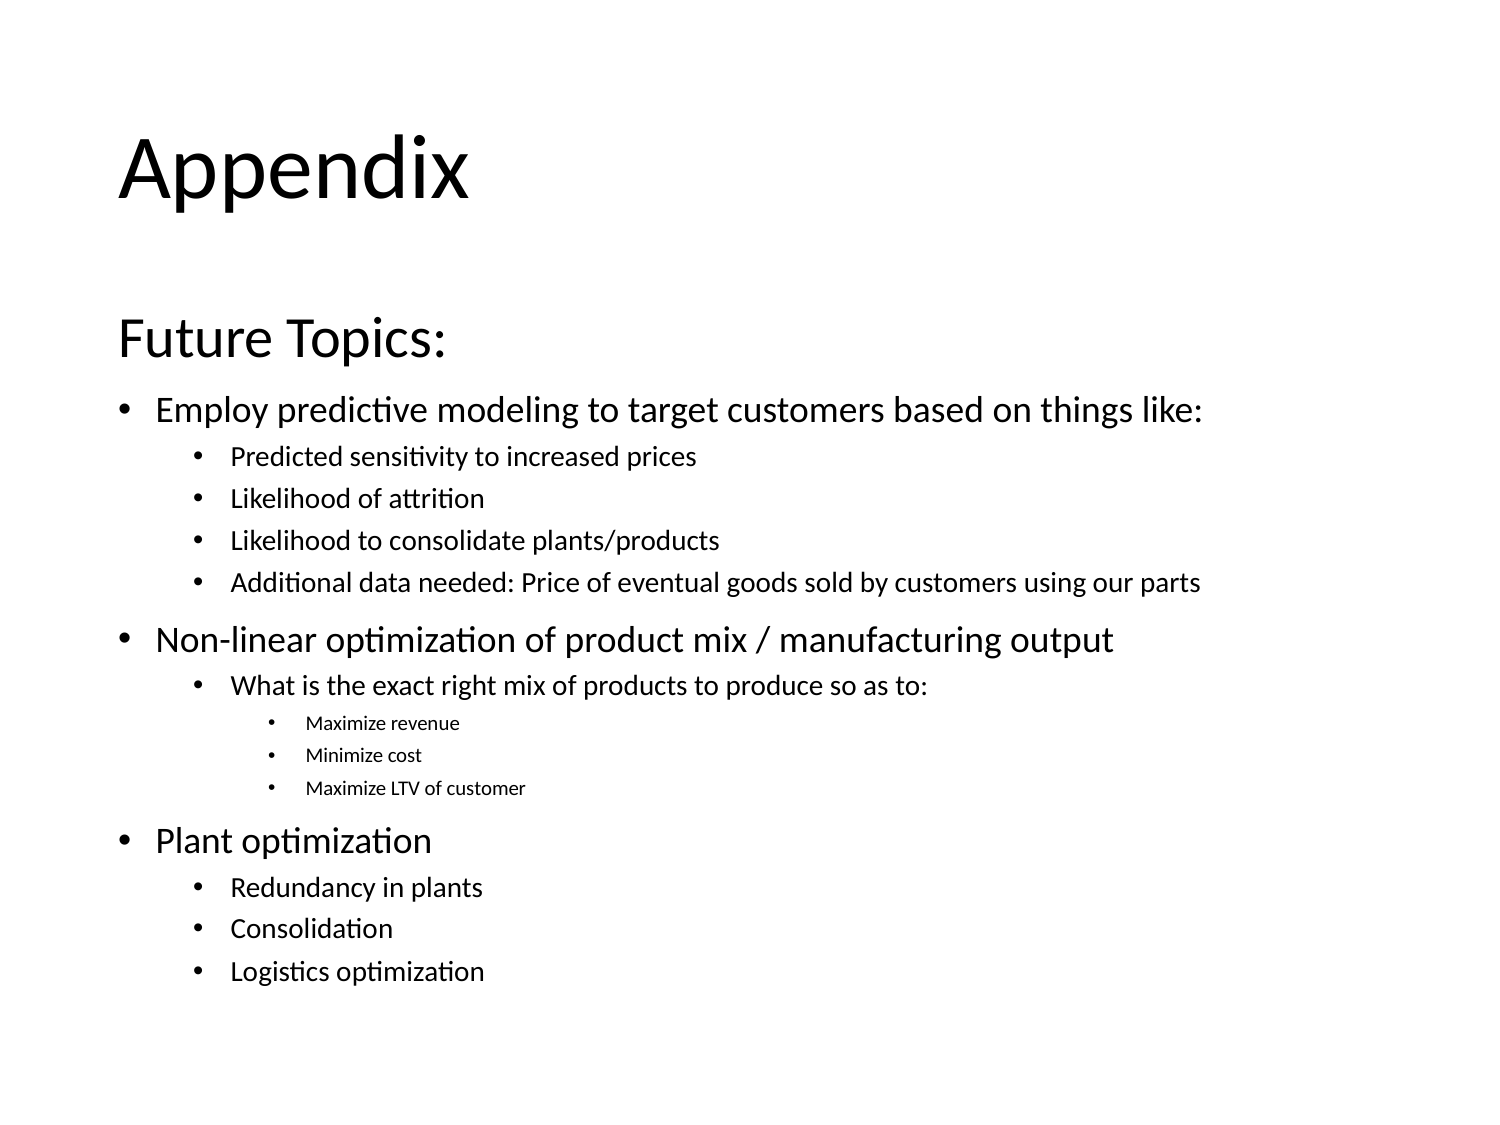

# Appendix
Future Topics:
Employ predictive modeling to target customers based on things like:
Predicted sensitivity to increased prices
Likelihood of attrition
Likelihood to consolidate plants/products
Additional data needed: Price of eventual goods sold by customers using our parts
Non-linear optimization of product mix / manufacturing output
What is the exact right mix of products to produce so as to:
Maximize revenue
Minimize cost
Maximize LTV of customer
Plant optimization
Redundancy in plants
Consolidation
Logistics optimization